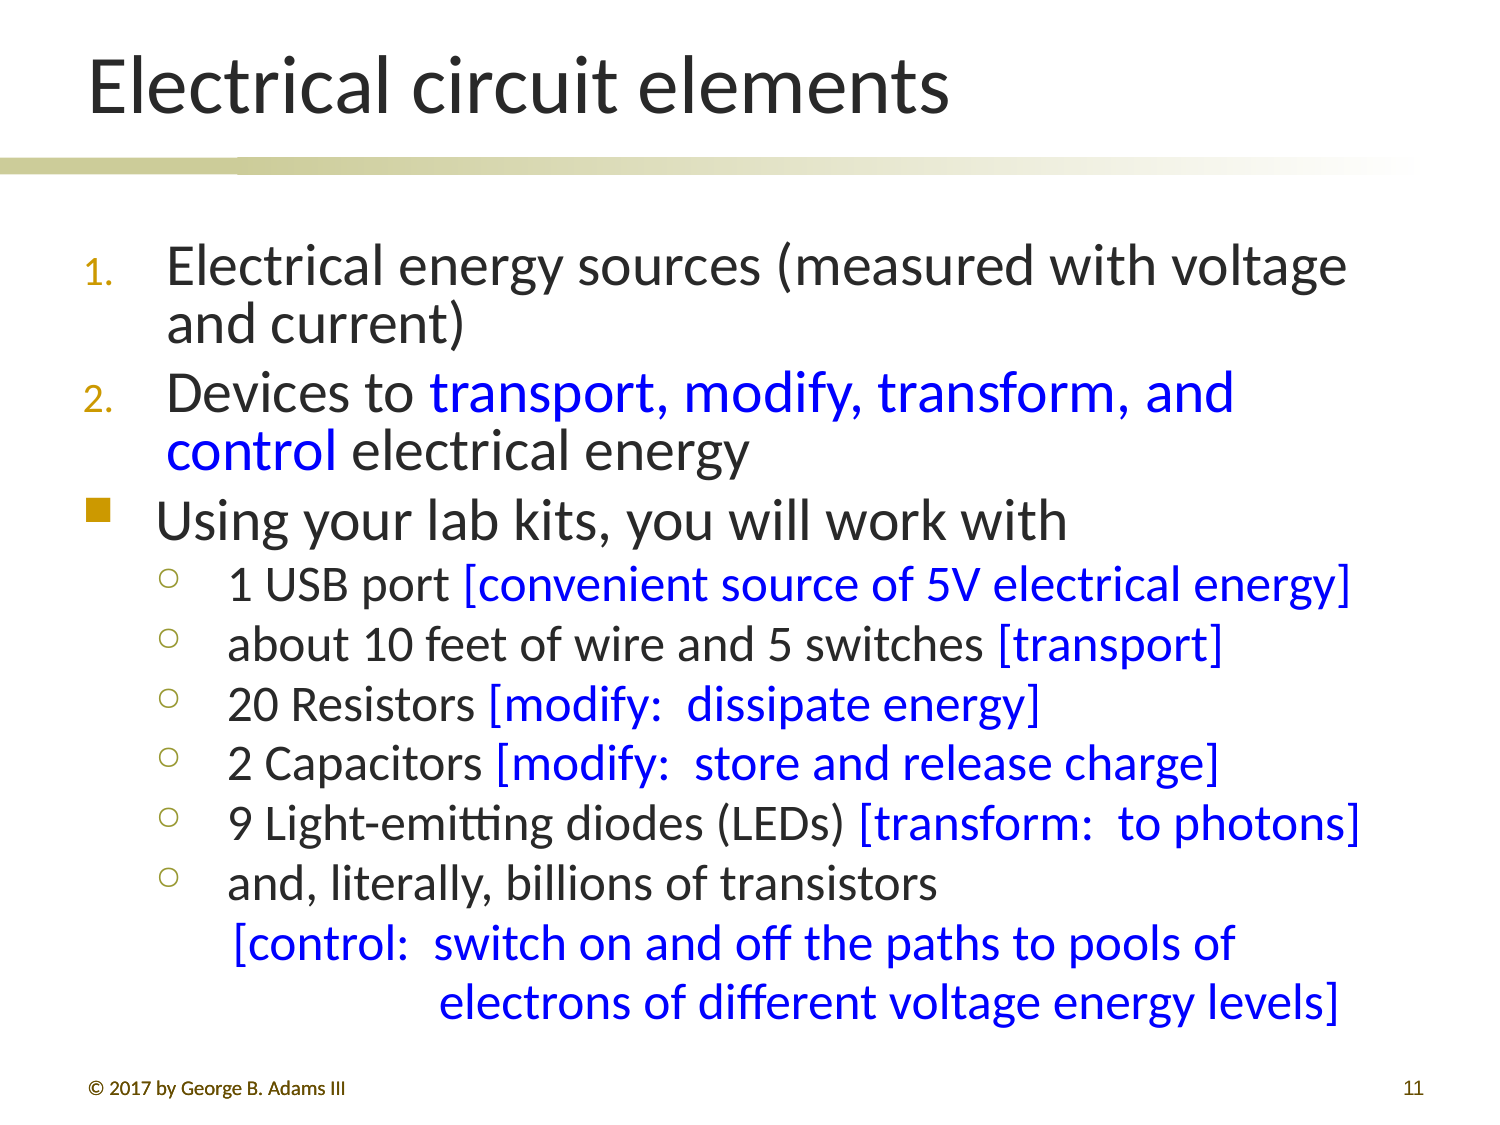

# Electrical circuit elements
Electrical energy sources (measured with voltage and current)
Devices to transport, modify, transform, and control electrical energy
Using your lab kits, you will work with
1 USB port [convenient source of 5V electrical energy]
about 10 feet of wire and 5 switches [transport]
20 Resistors [modify:  dissipate energy]
2 Capacitors [modify:  store and release charge]
9 Light-emitting diodes (LEDs) [transform:  to photons]
and, literally, billions of transistors
	[control:  switch on and off the paths to pools of
                        electrons of different voltage energy levels]
© 2017 by George B. Adams III
11